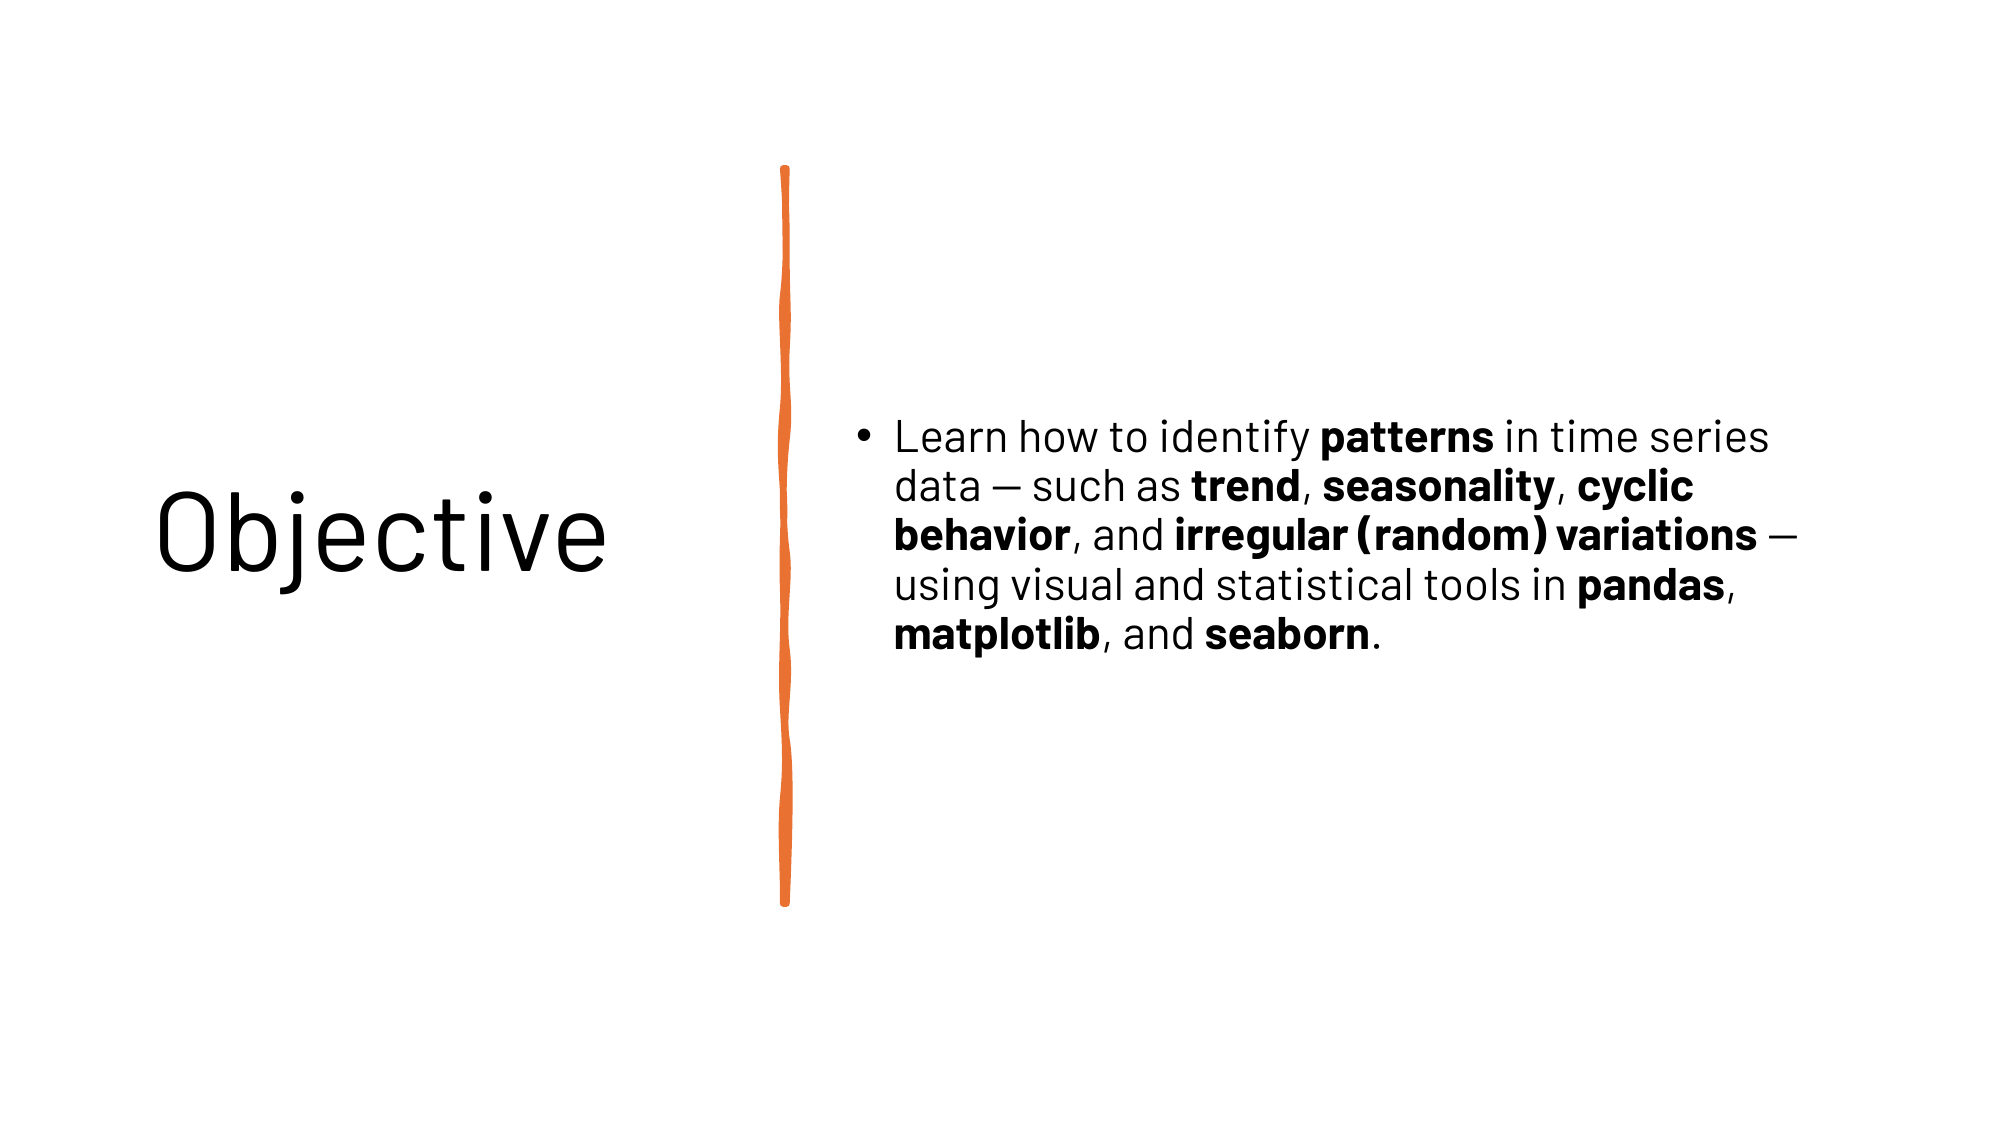

# Objective
Learn how to identify patterns in time series data — such as trend, seasonality, cyclic behavior, and irregular (random) variations — using visual and statistical tools in pandas, matplotlib, and seaborn.